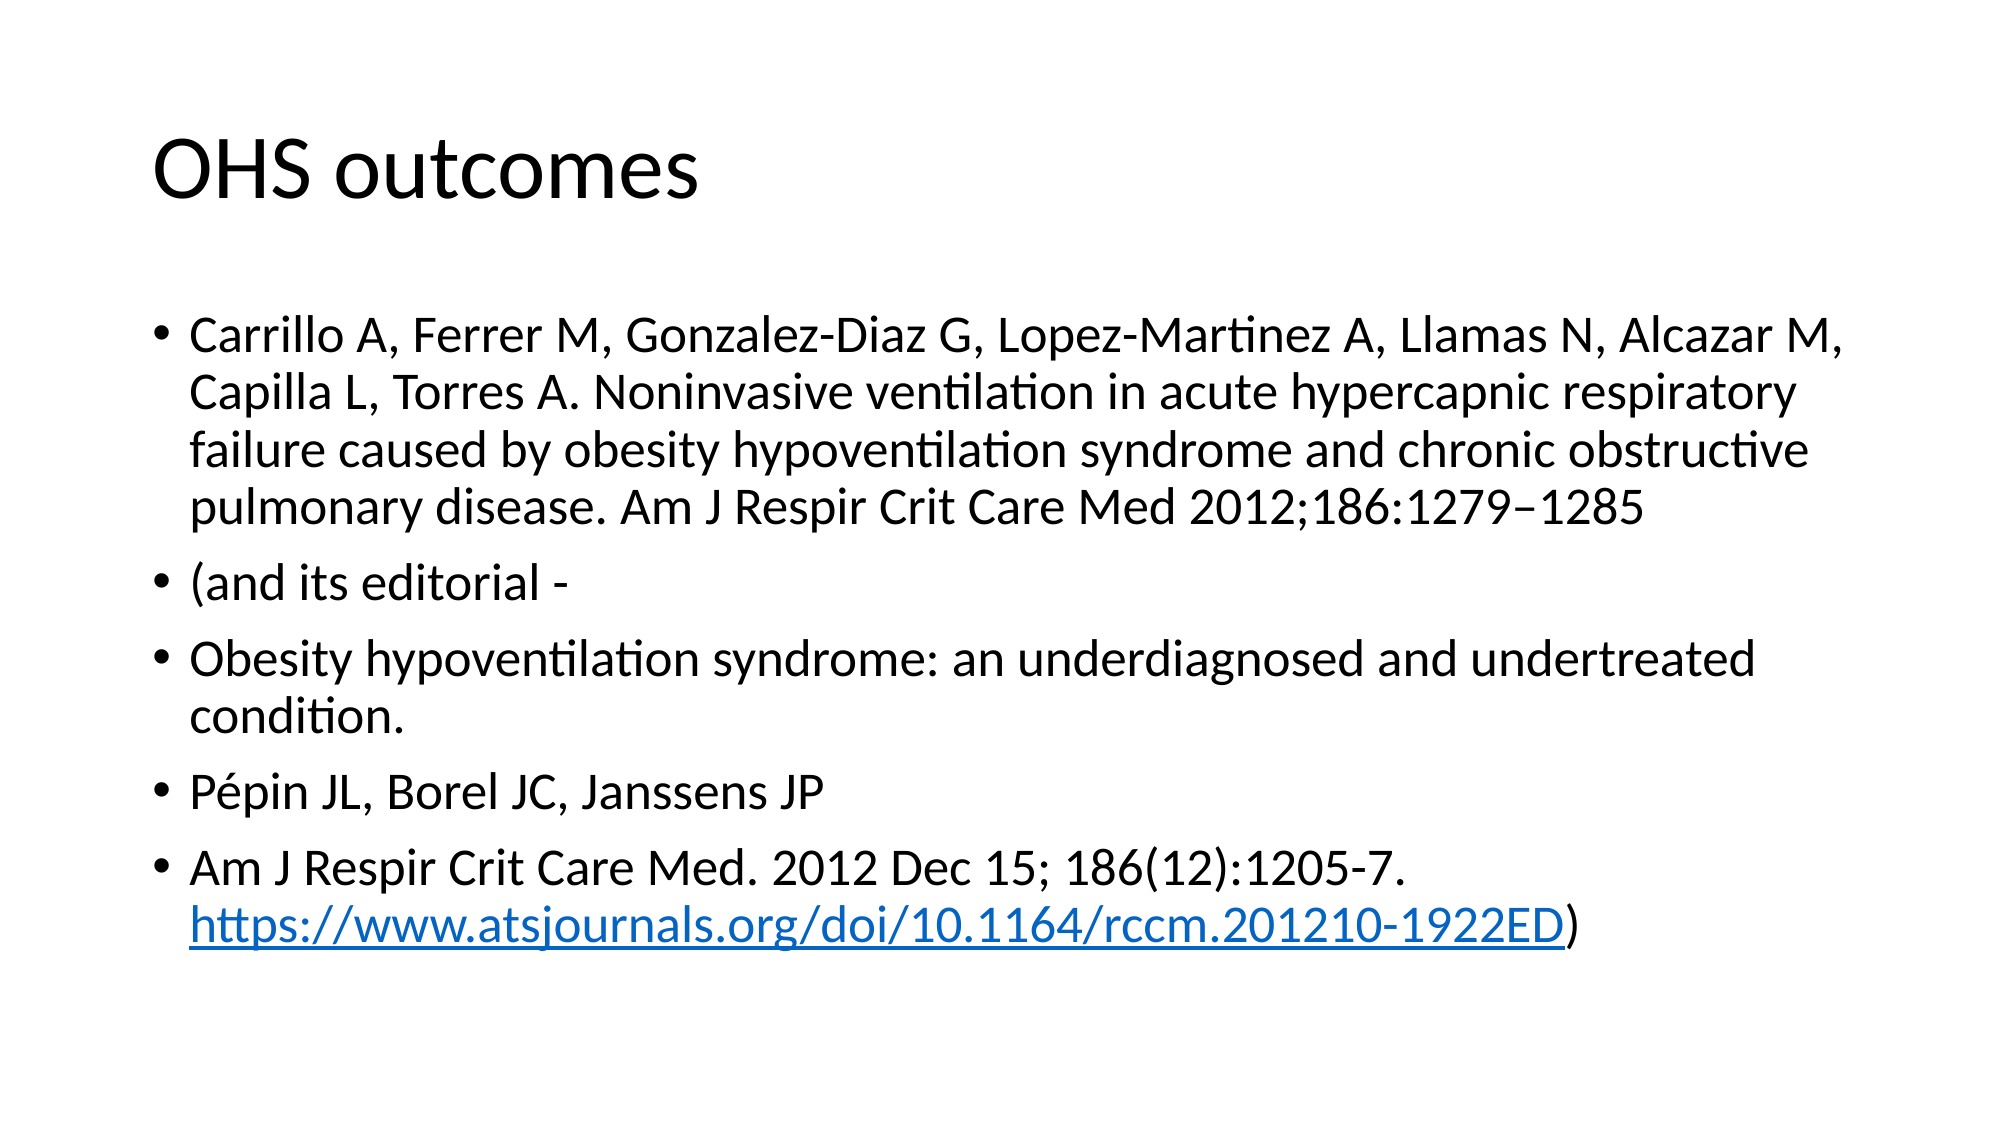

# OHS outcomes
Carrillo A, Ferrer M, Gonzalez-Diaz G, Lopez-Martinez A, Llamas N, Alcazar M, Capilla L, Torres A. Noninvasive ventilation in acute hypercapnic respiratory failure caused by obesity hypoventilation syndrome and chronic obstructive pulmonary disease. Am J Respir Crit Care Med 2012;186:1279–1285
(and its editorial -
Obesity hypoventilation syndrome: an underdiagnosed and undertreated condition.
Pépin JL, Borel JC, Janssens JP
Am J Respir Crit Care Med. 2012 Dec 15; 186(12):1205-7. https://www.atsjournals.org/doi/10.1164/rccm.201210-1922ED)